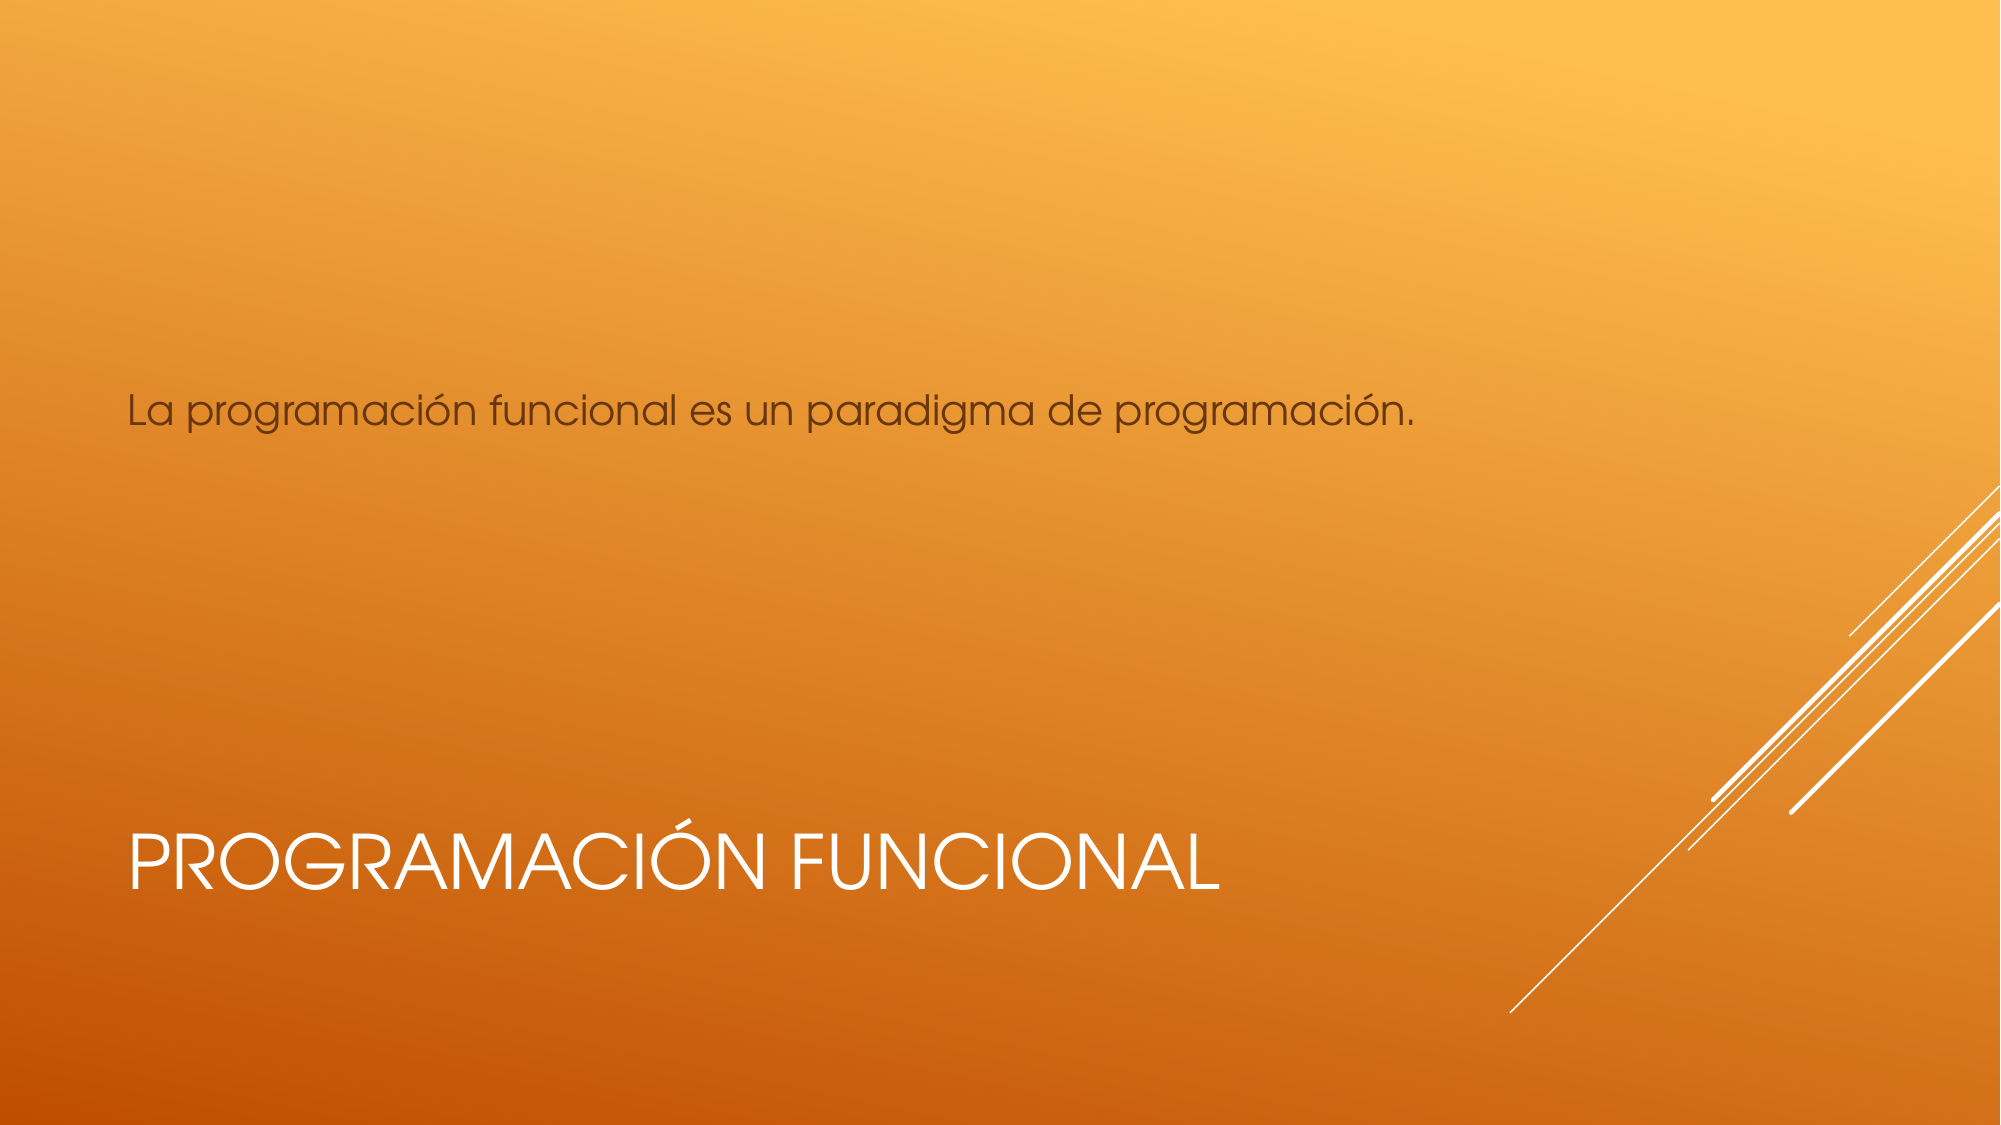

La programación funcional es un paradigma de programación.
# Programación funcional